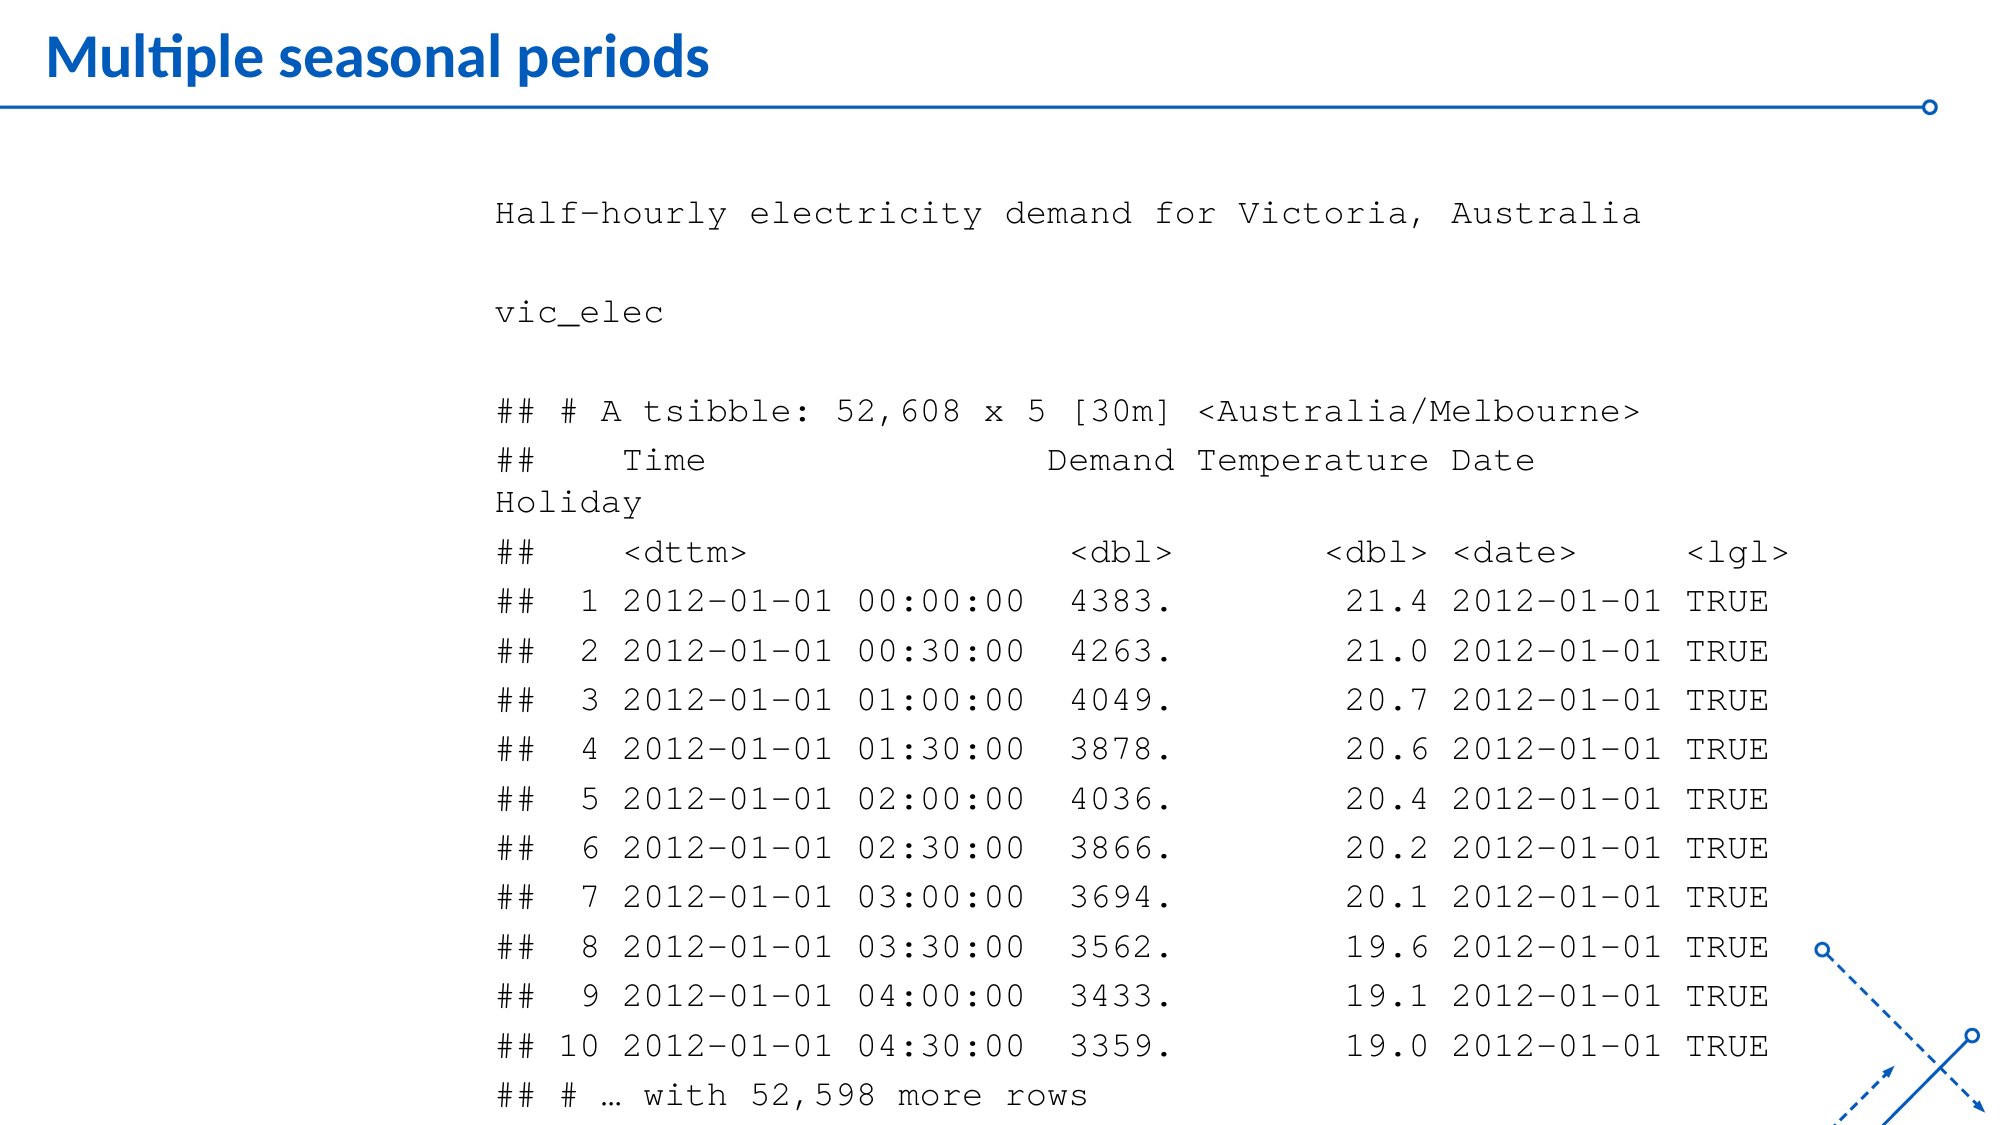

# Multiple seasonal periods
Half-hourly electricity demand for Victoria, Australia

vic_elec

## # A tsibble: 52,608 x 5 [30m] <Australia/Melbourne>
##    Time                Demand Temperature Date       Holiday
##    <dttm>               <dbl>       <dbl> <date>     <lgl>
##  1 2012-01-01 00:00:00  4383.        21.4 2012-01-01 TRUE
##  2 2012-01-01 00:30:00  4263.        21.0 2012-01-01 TRUE
##  3 2012-01-01 01:00:00  4049.        20.7 2012-01-01 TRUE
##  4 2012-01-01 01:30:00  3878.        20.6 2012-01-01 TRUE
##  5 2012-01-01 02:00:00  4036.        20.4 2012-01-01 TRUE
##  6 2012-01-01 02:30:00  3866.        20.2 2012-01-01 TRUE
##  7 2012-01-01 03:00:00  3694.        20.1 2012-01-01 TRUE
##  8 2012-01-01 03:30:00  3562.        19.6 2012-01-01 TRUE
##  9 2012-01-01 04:00:00  3433.        19.1 2012-01-01 TRUE
## 10 2012-01-01 04:30:00  3359.        19.0 2012-01-01 TRUE
## # … with 52,598 more rows